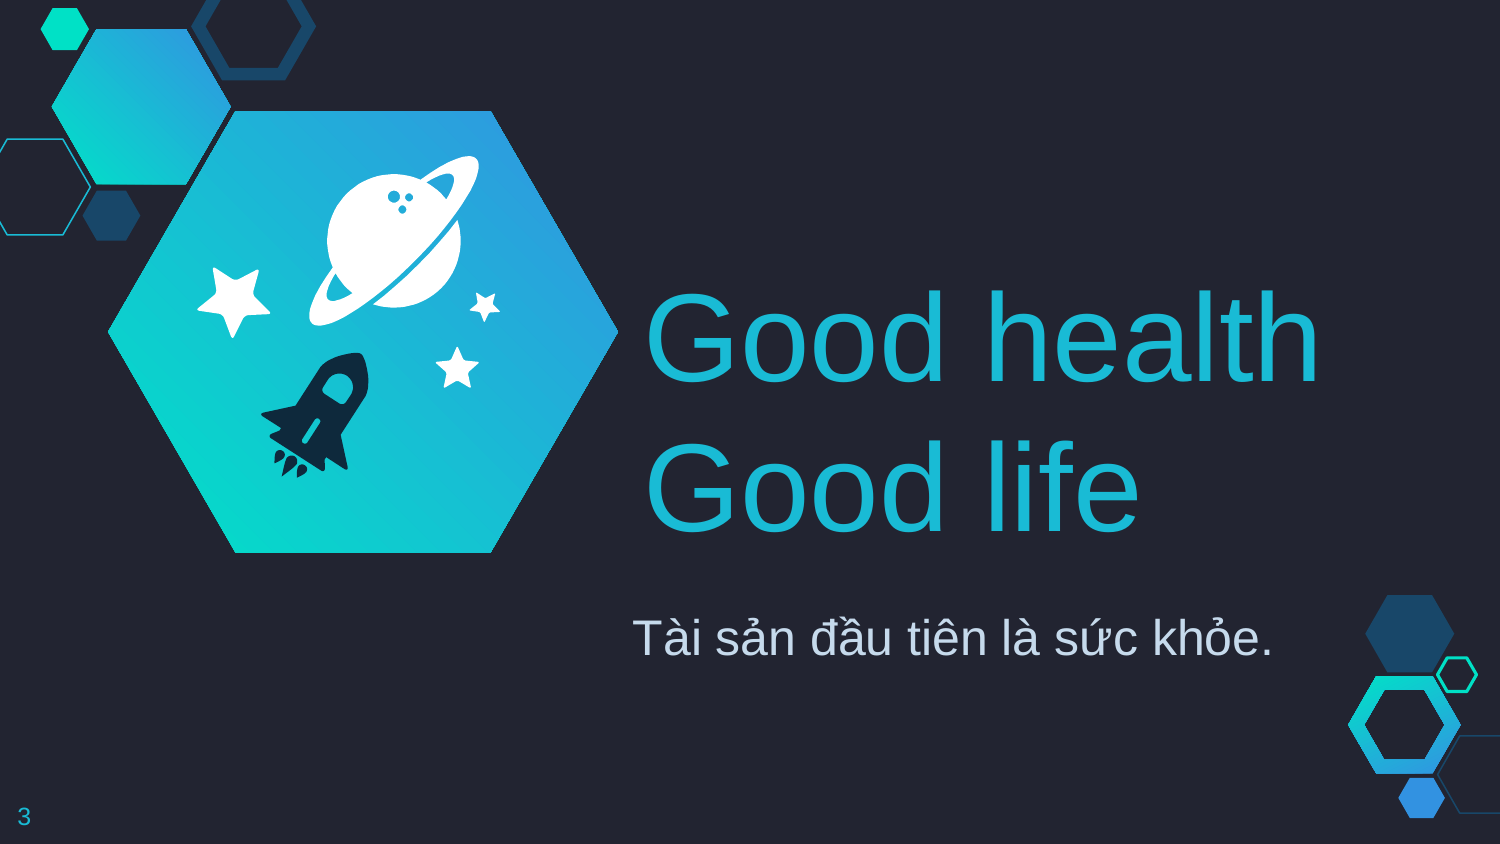

Good health
Good life

Tài sản đầu tiên là sức khỏe.
3